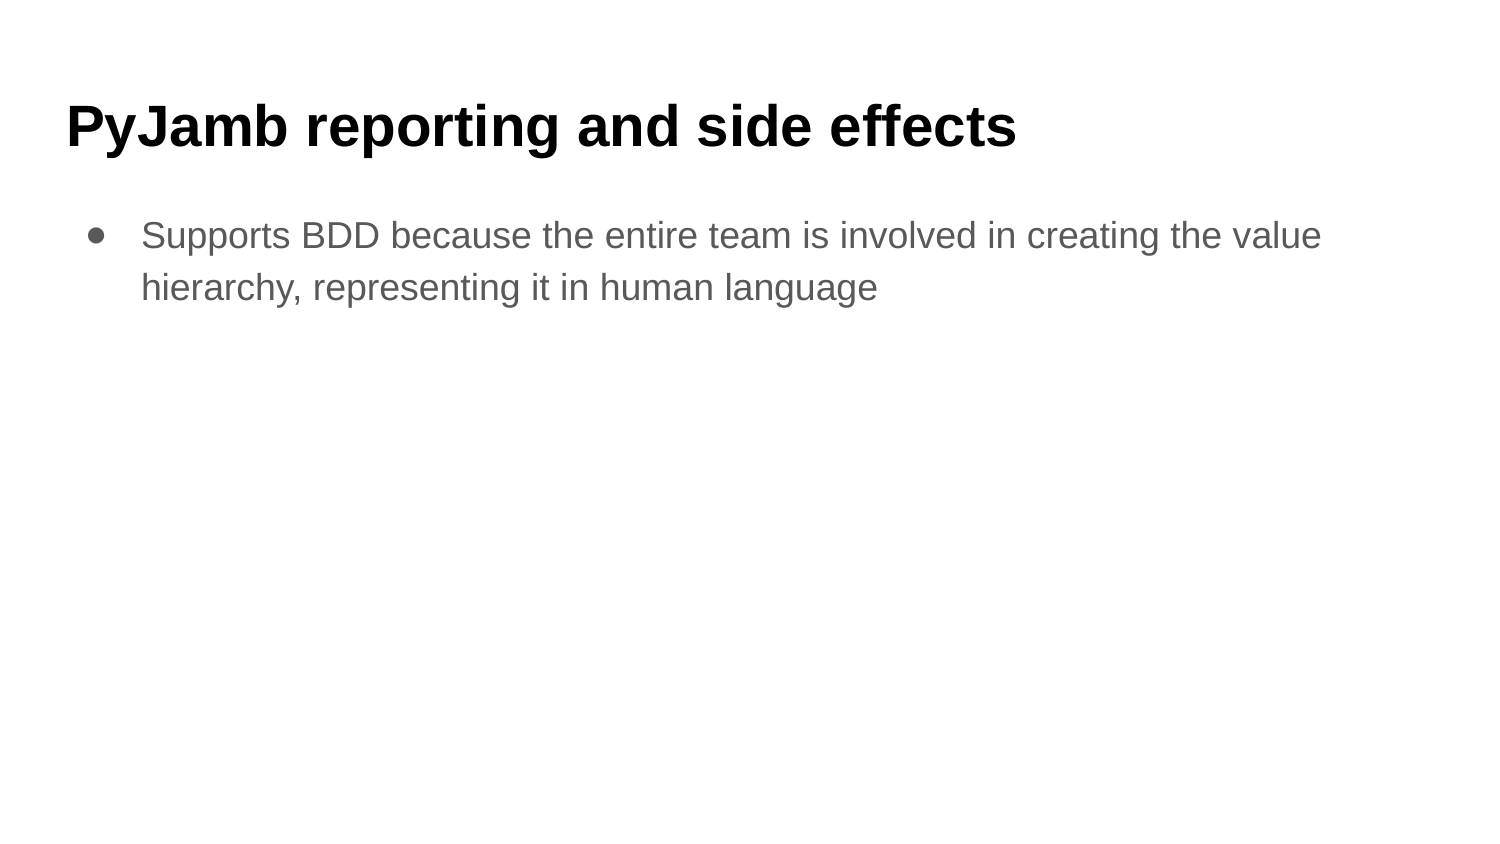

# PyJamb reporting and side effects
Supports BDD because the entire team is involved in creating the value hierarchy, representing it in human language